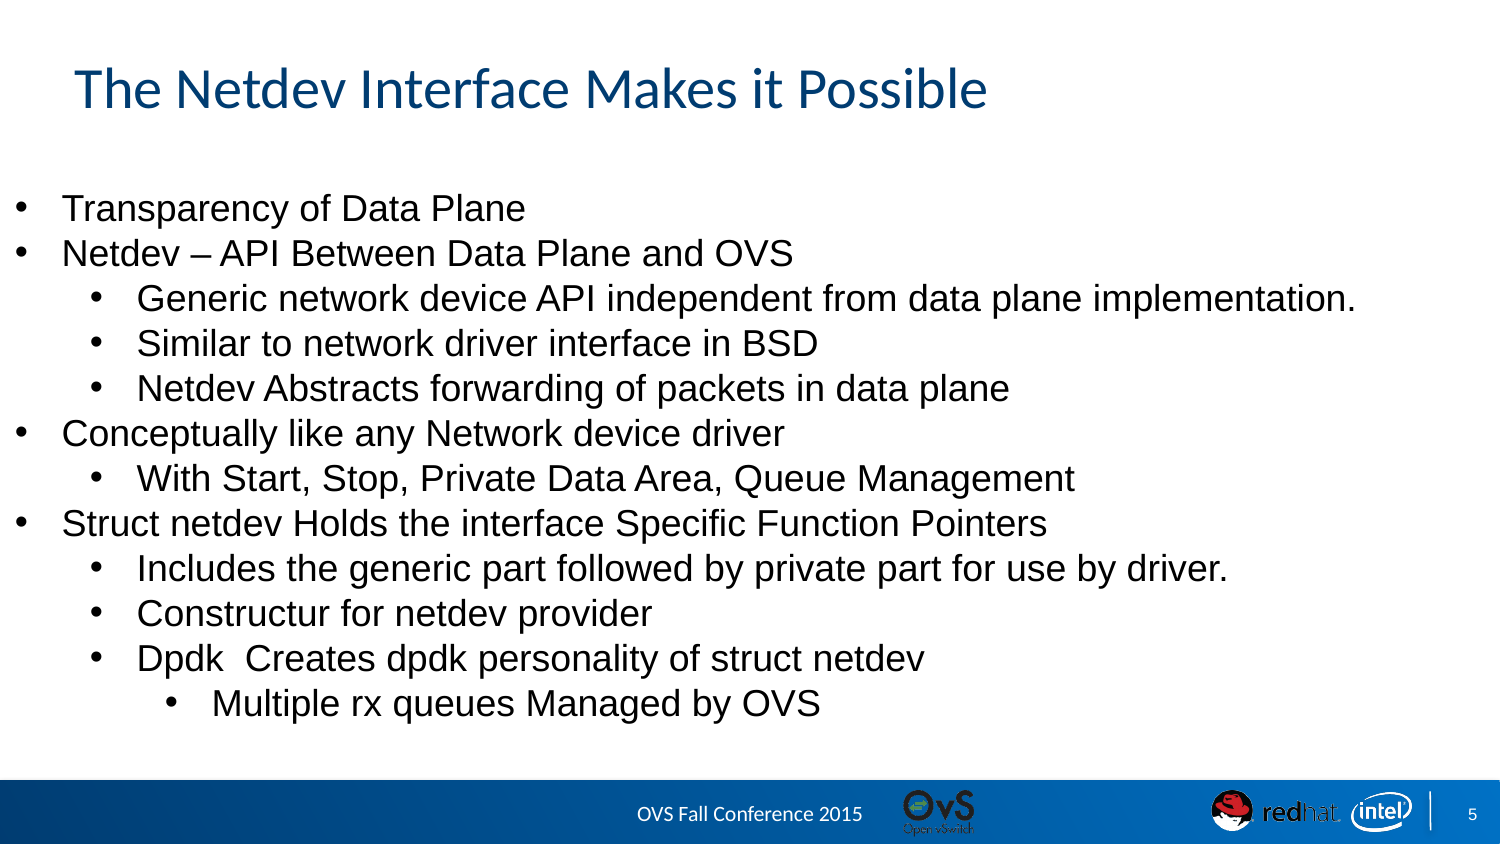

# The Netdev Interface Makes it Possible
Transparency of Data Plane
Netdev – API Between Data Plane and OVS
Generic network device API independent from data plane implementation.
Similar to network driver interface in BSD
Netdev Abstracts forwarding of packets in data plane
Conceptually like any Network device driver
With Start, Stop, Private Data Area, Queue Management
Struct netdev Holds the interface Specific Function Pointers
Includes the generic part followed by private part for use by driver.
Constructur for netdev provider
Dpdk  Creates dpdk personality of struct netdev
Multiple rx queues Managed by OVS
OVS Fall Conference 2015
5